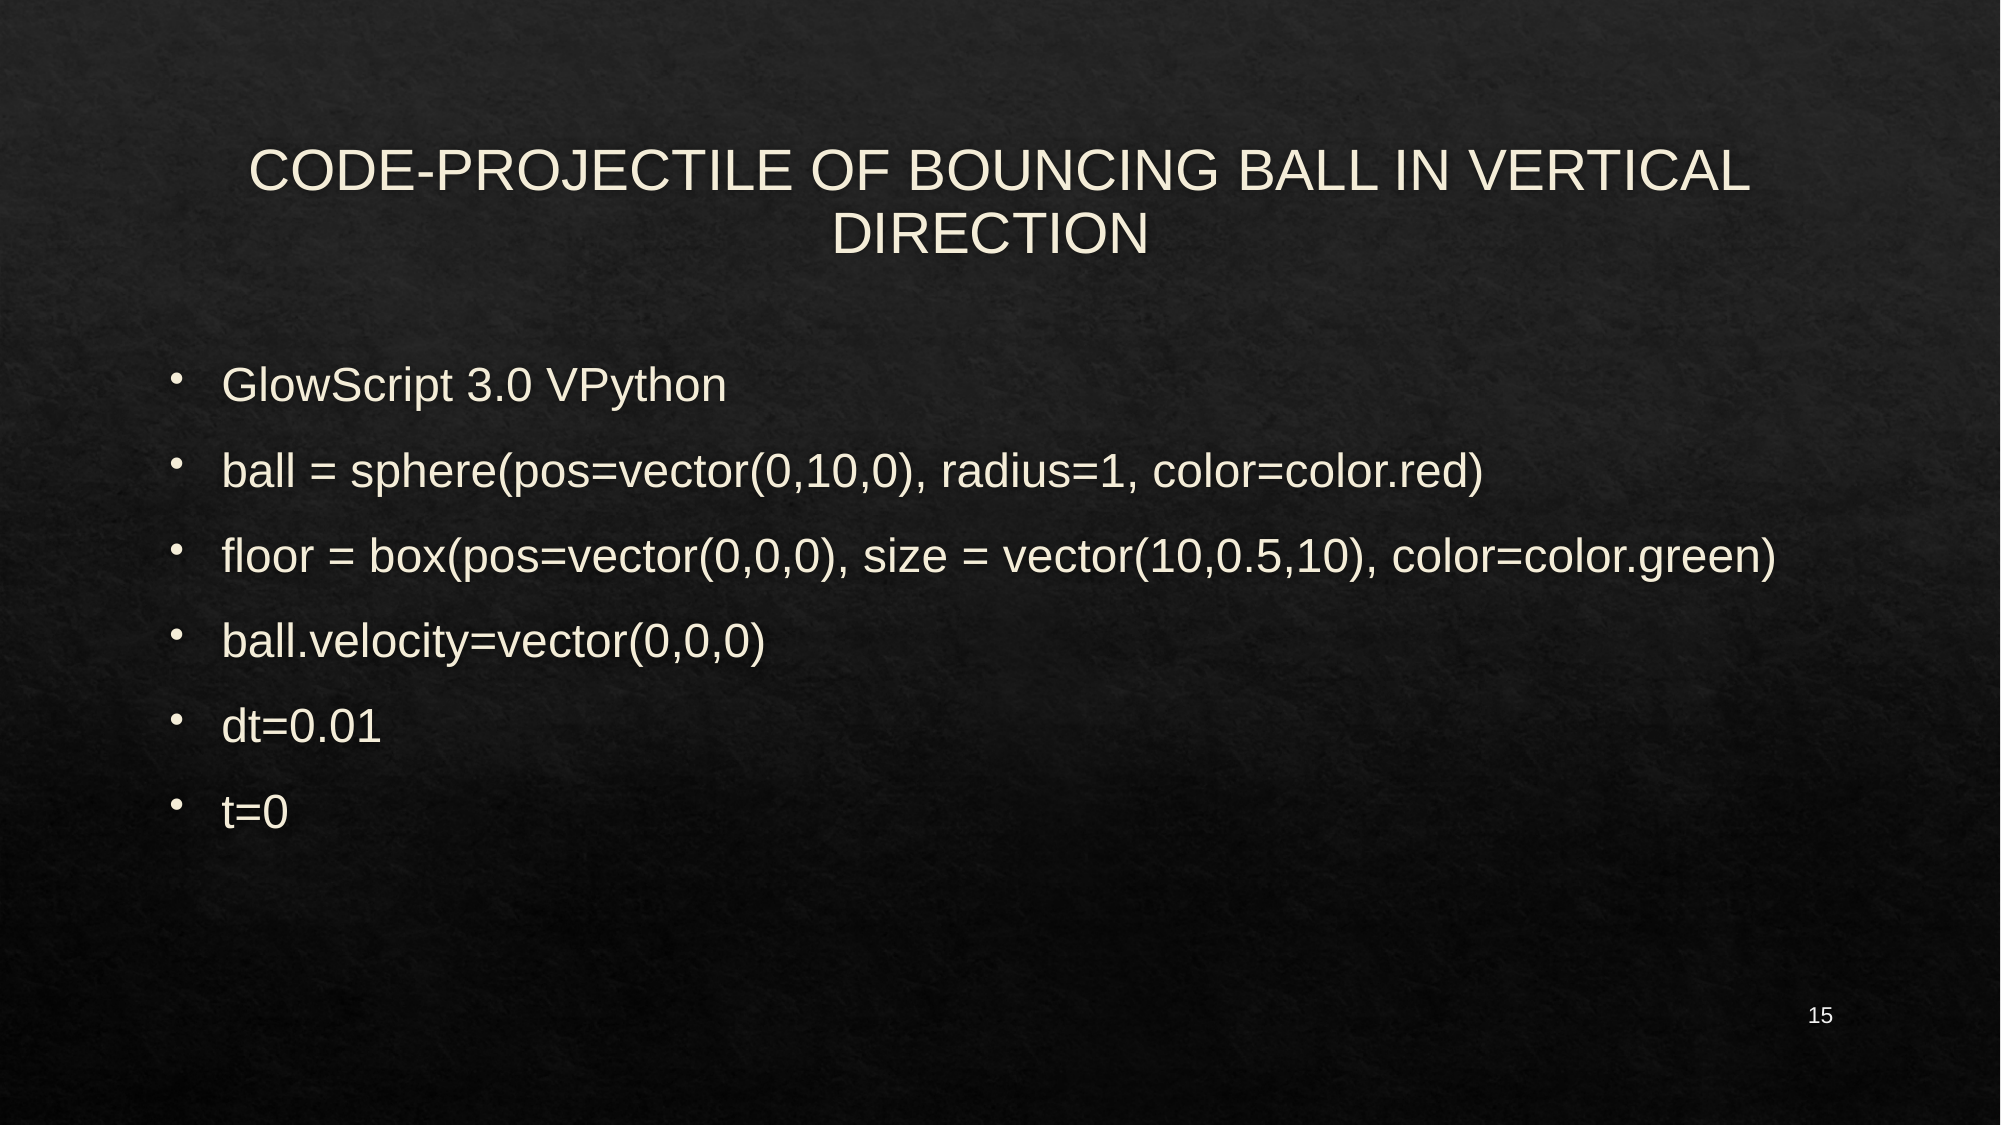

# CODE-PROJECTILE OF BOUNCING BALL IN VERTICAL DIRECTION
GlowScript 3.0 VPython
ball = sphere(pos=vector(0,10,0), radius=1, color=color.red)
floor = box(pos=vector(0,0,0), size = vector(10,0.5,10), color=color.green)
ball.velocity=vector(0,0,0)
dt=0.01
t=0
15